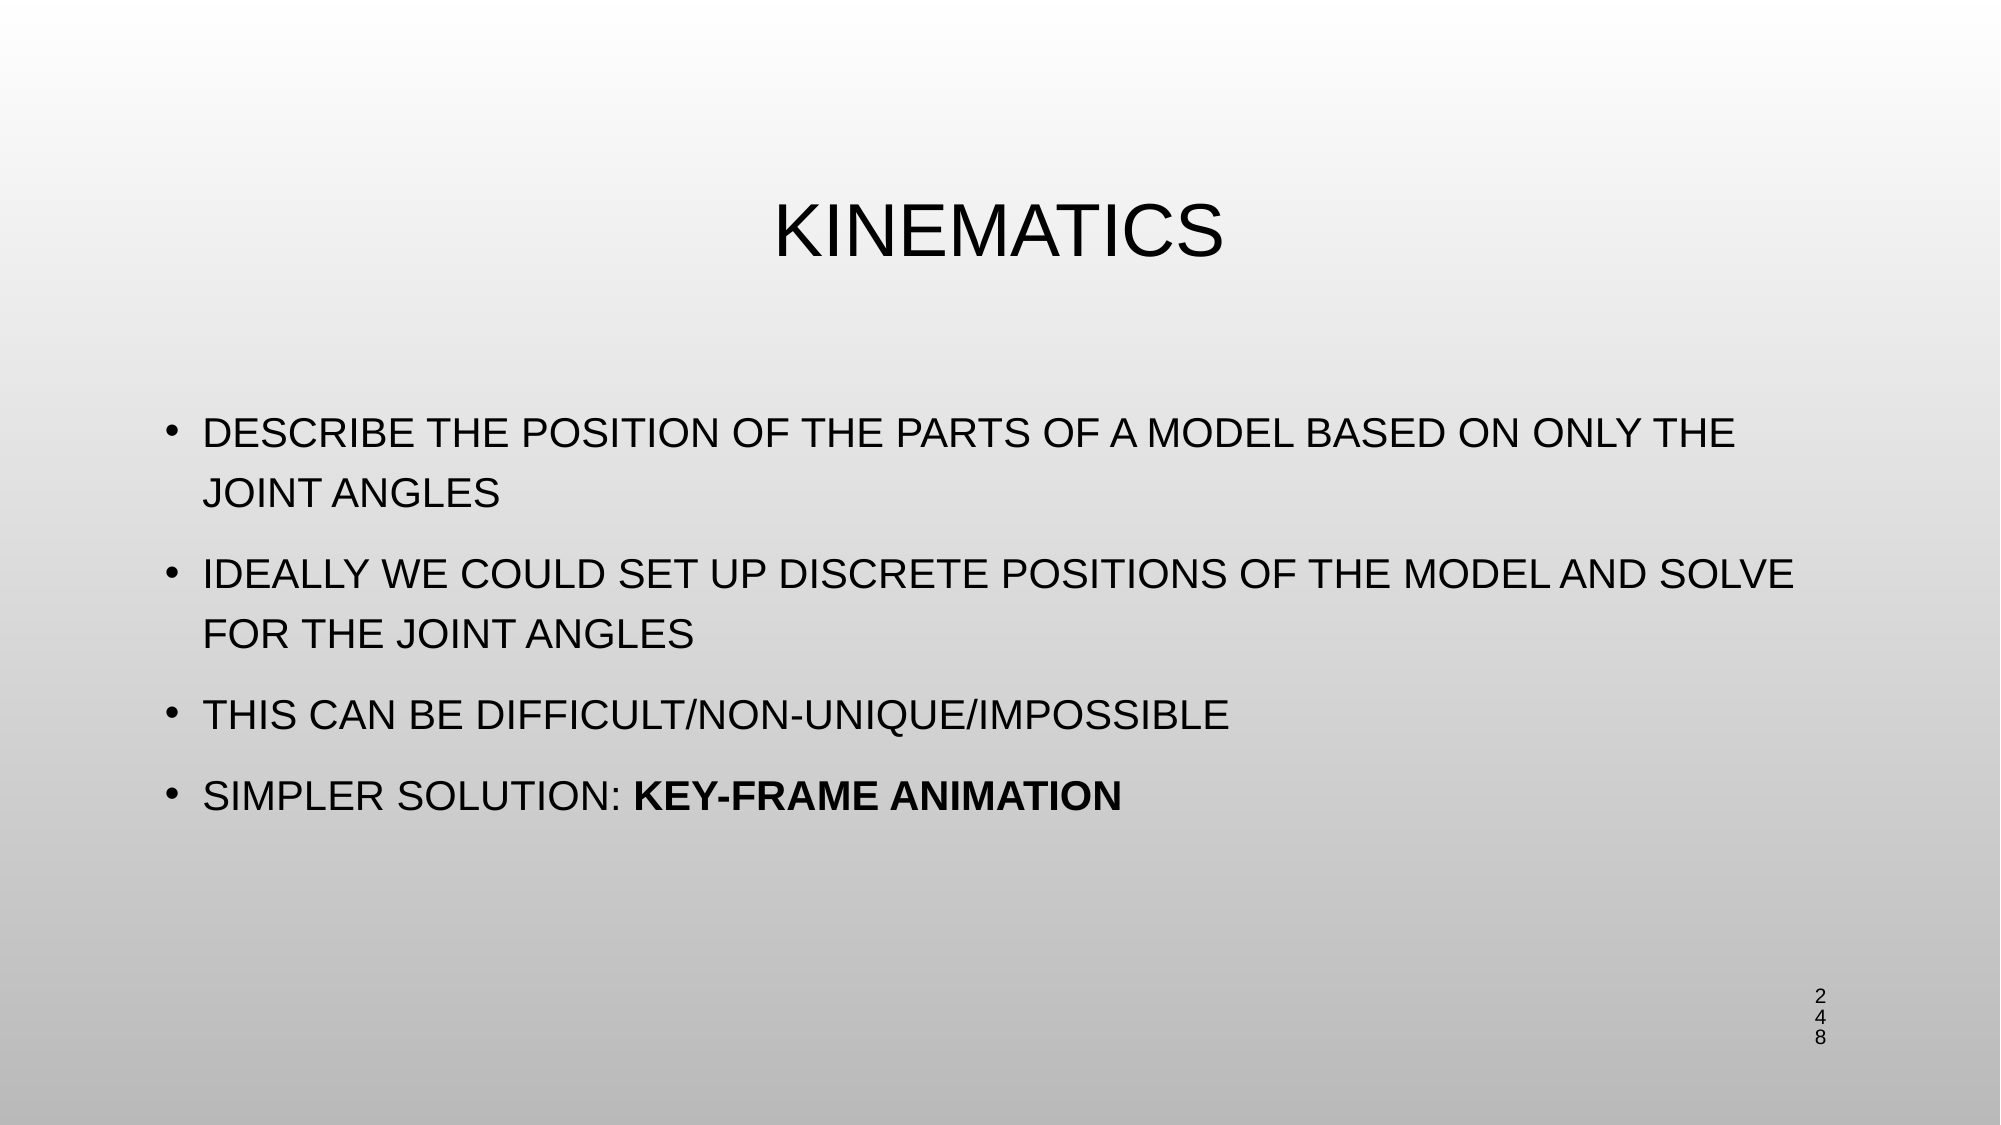

# Kinematics
Describe the position of the parts of a model based on only the joint angles
Ideally we could set up discrete positions of the model and solve for the joint angles
This can be difficult/non-unique/impossible
Simpler solution: key-frame animation
248